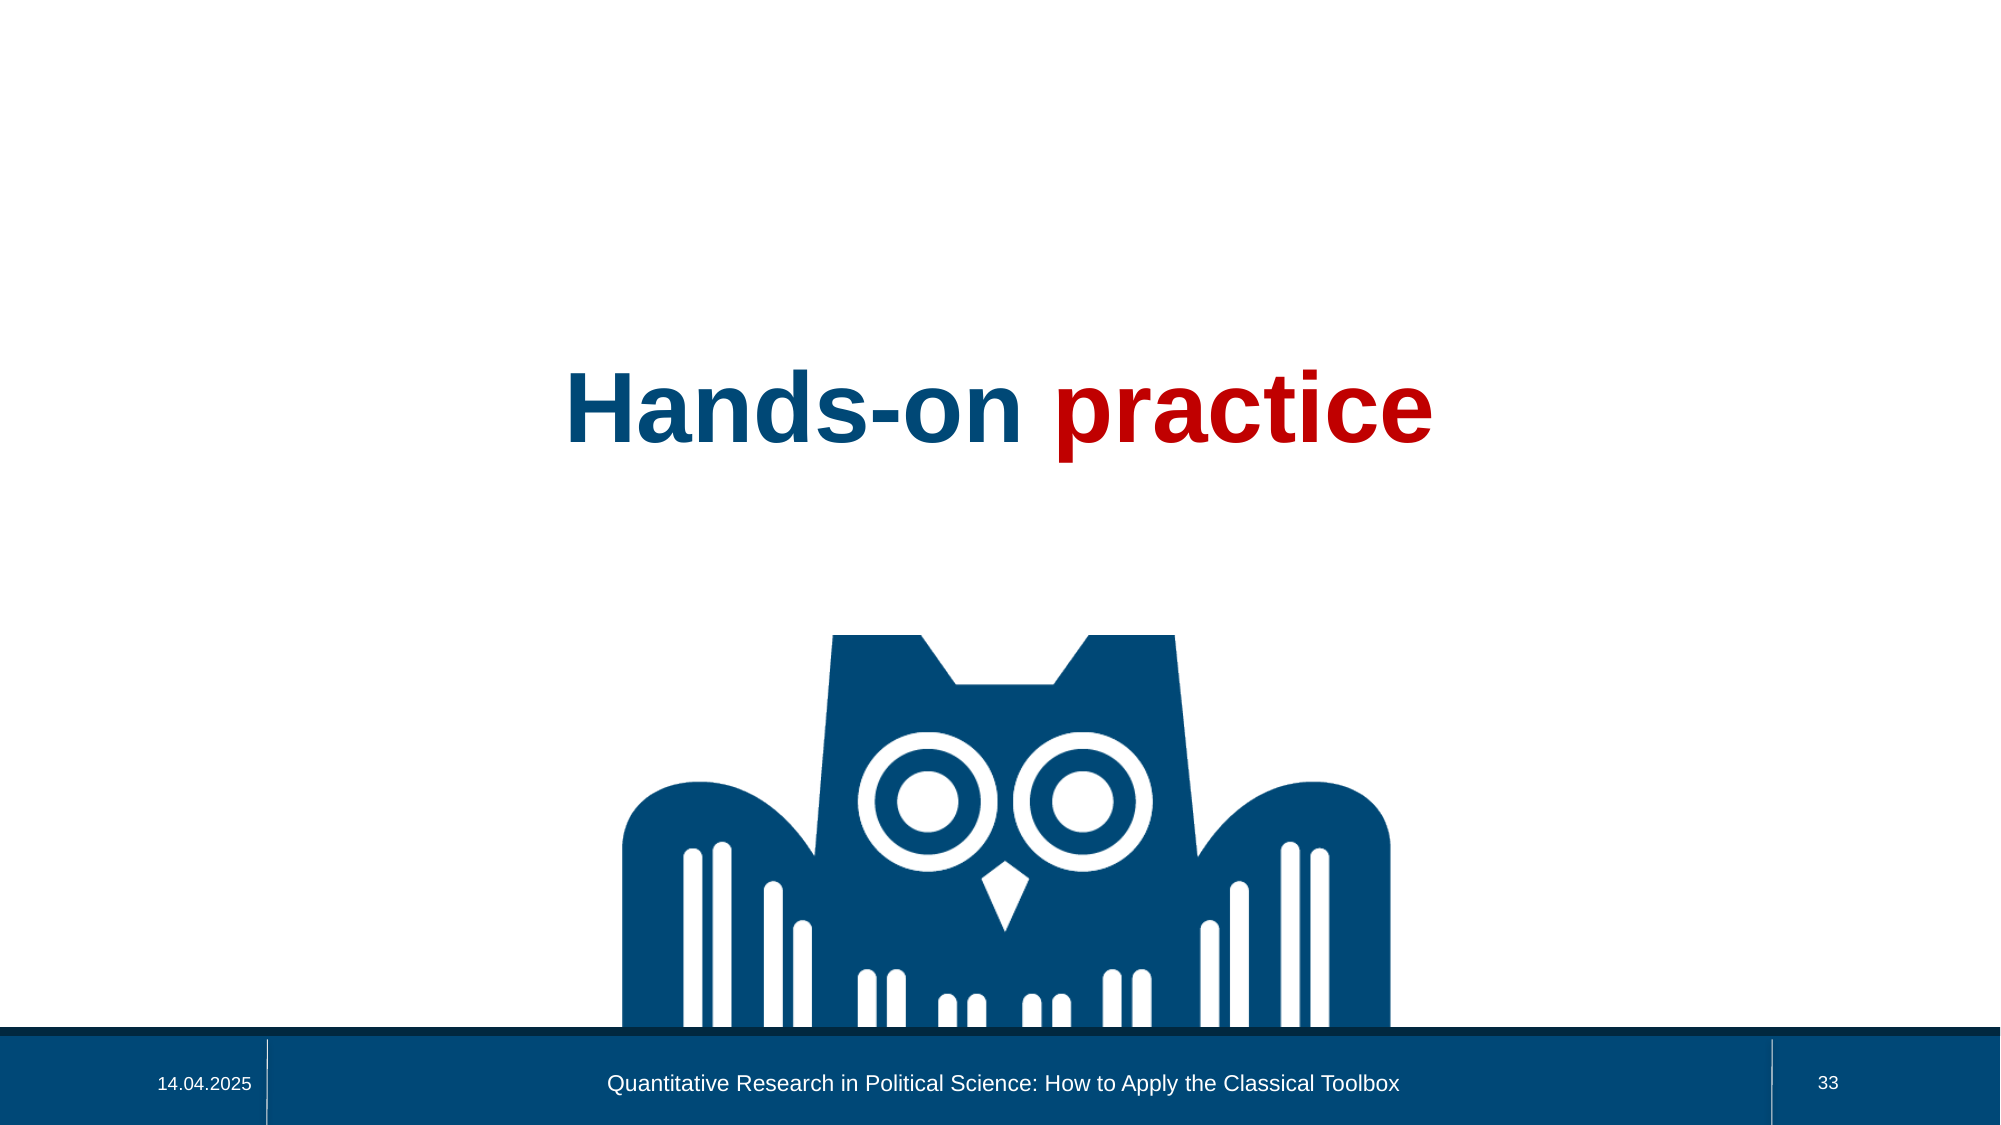

Hands-on practice
Quantitative Research in Political Science: How to Apply the Classical Toolbox
33
14.04.2025